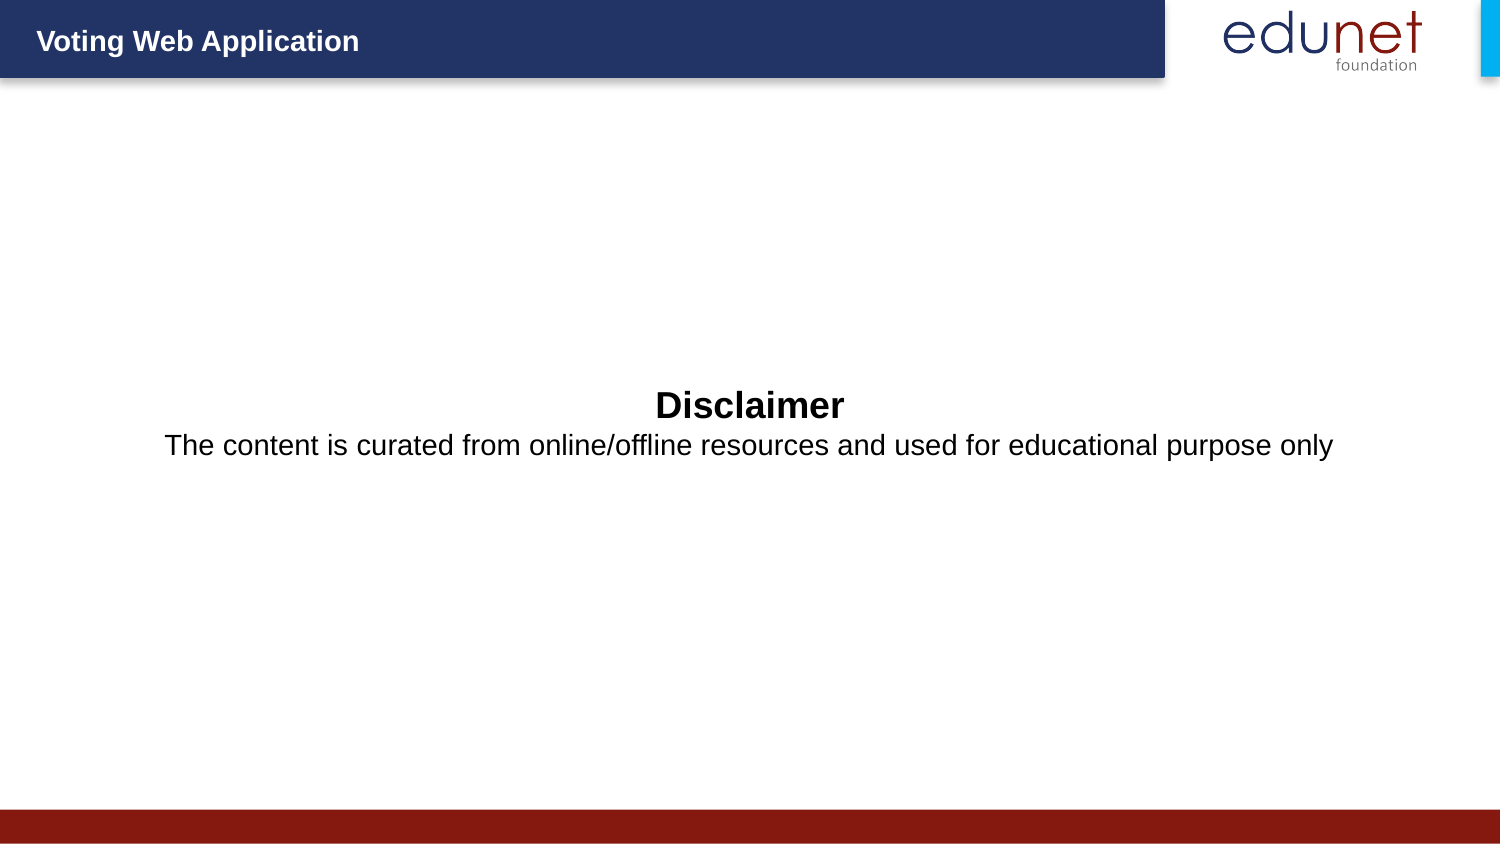

Voting Web Application
Disclaimer
The content is curated from online/offline resources and used for educational purpose only